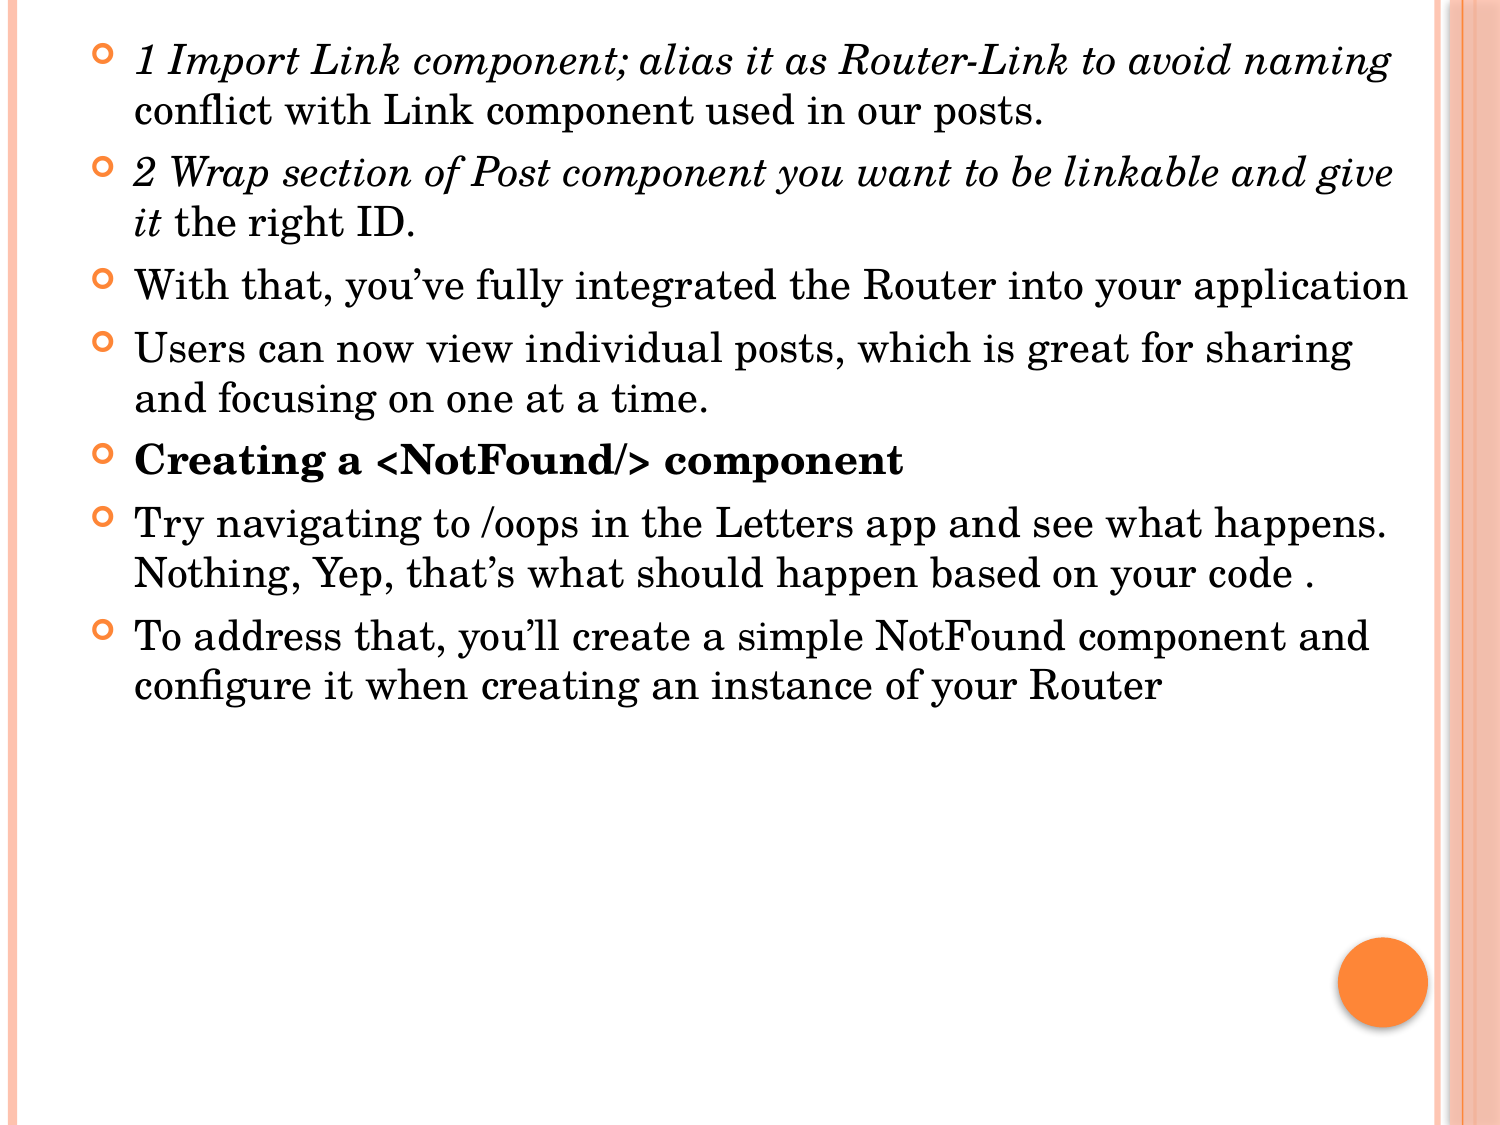

1 Import Link component; alias it as Router-Link to avoid naming conflict with Link component used in our posts.
2 Wrap section of Post component you want to be linkable and give it the right ID.
With that, you’ve fully integrated the Router into your application
Users can now view individual posts, which is great for sharing and focusing on one at a time.
Creating a <NotFound/> component
Try navigating to /oops in the Letters app and see what happens. Nothing, Yep, that’s what should happen based on your code .
To address that, you’ll create a simple NotFound component and configure it when creating an instance of your Router